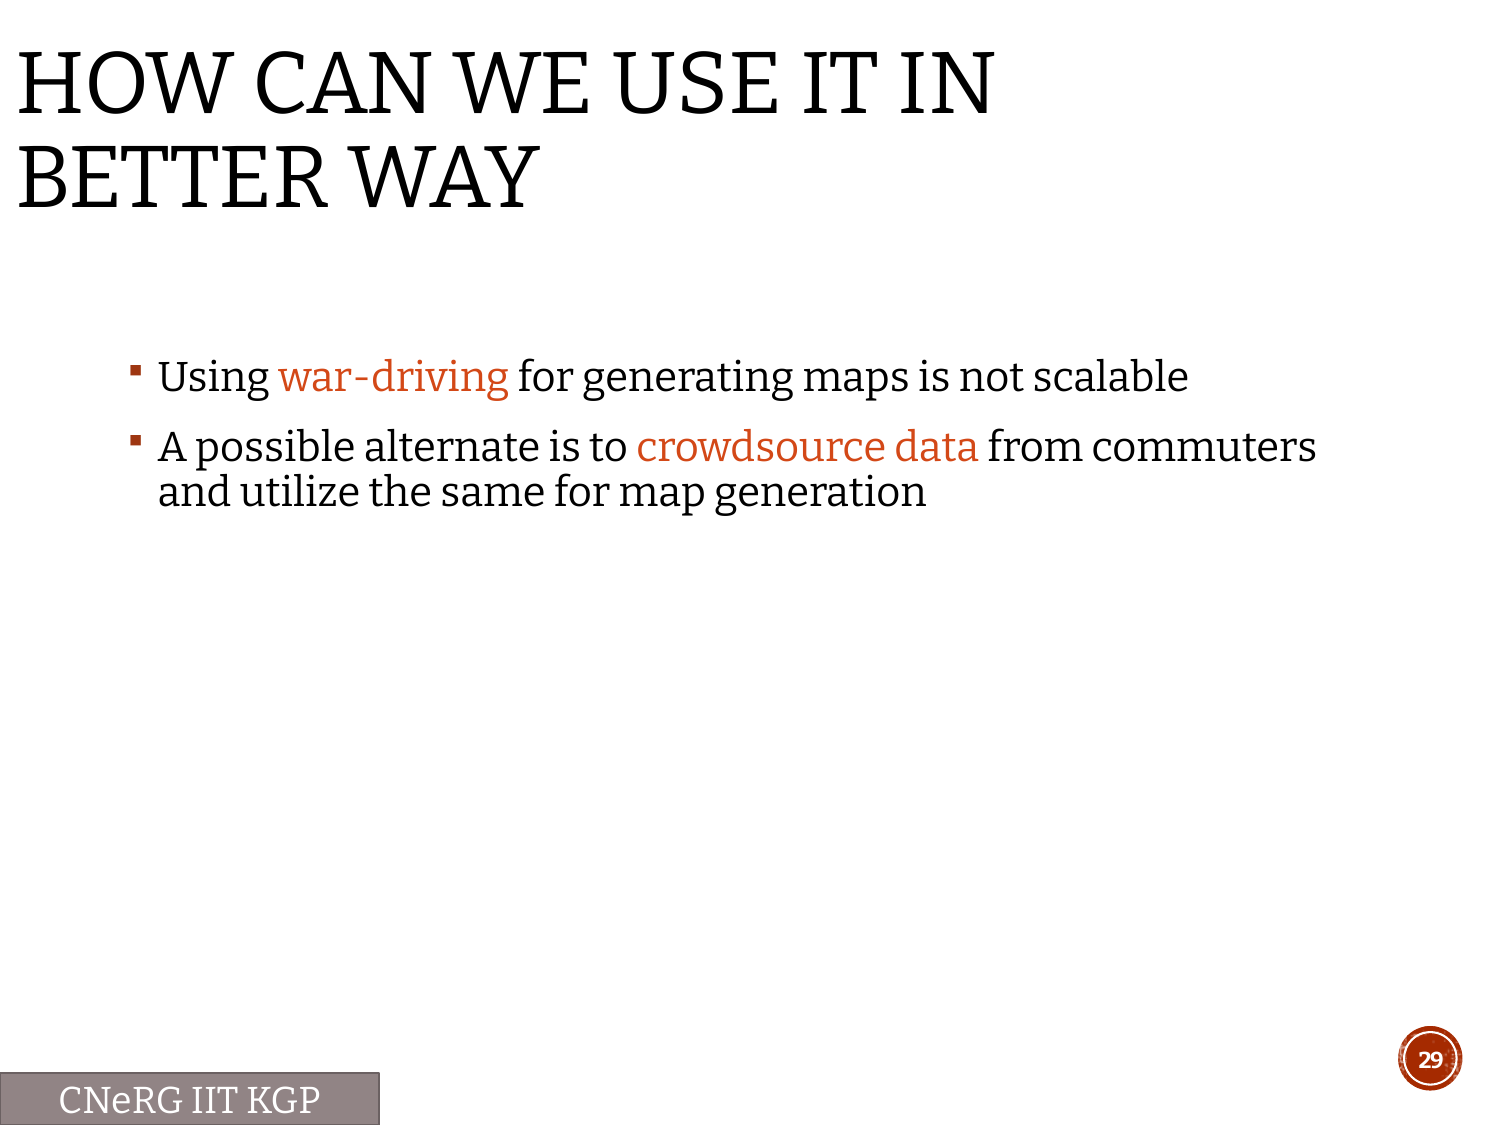

# How CAN WE USE it in better way
Using war-driving for generating maps is not scalable
A possible alternate is to crowdsource data from commuters and utilize the same for map generation

29